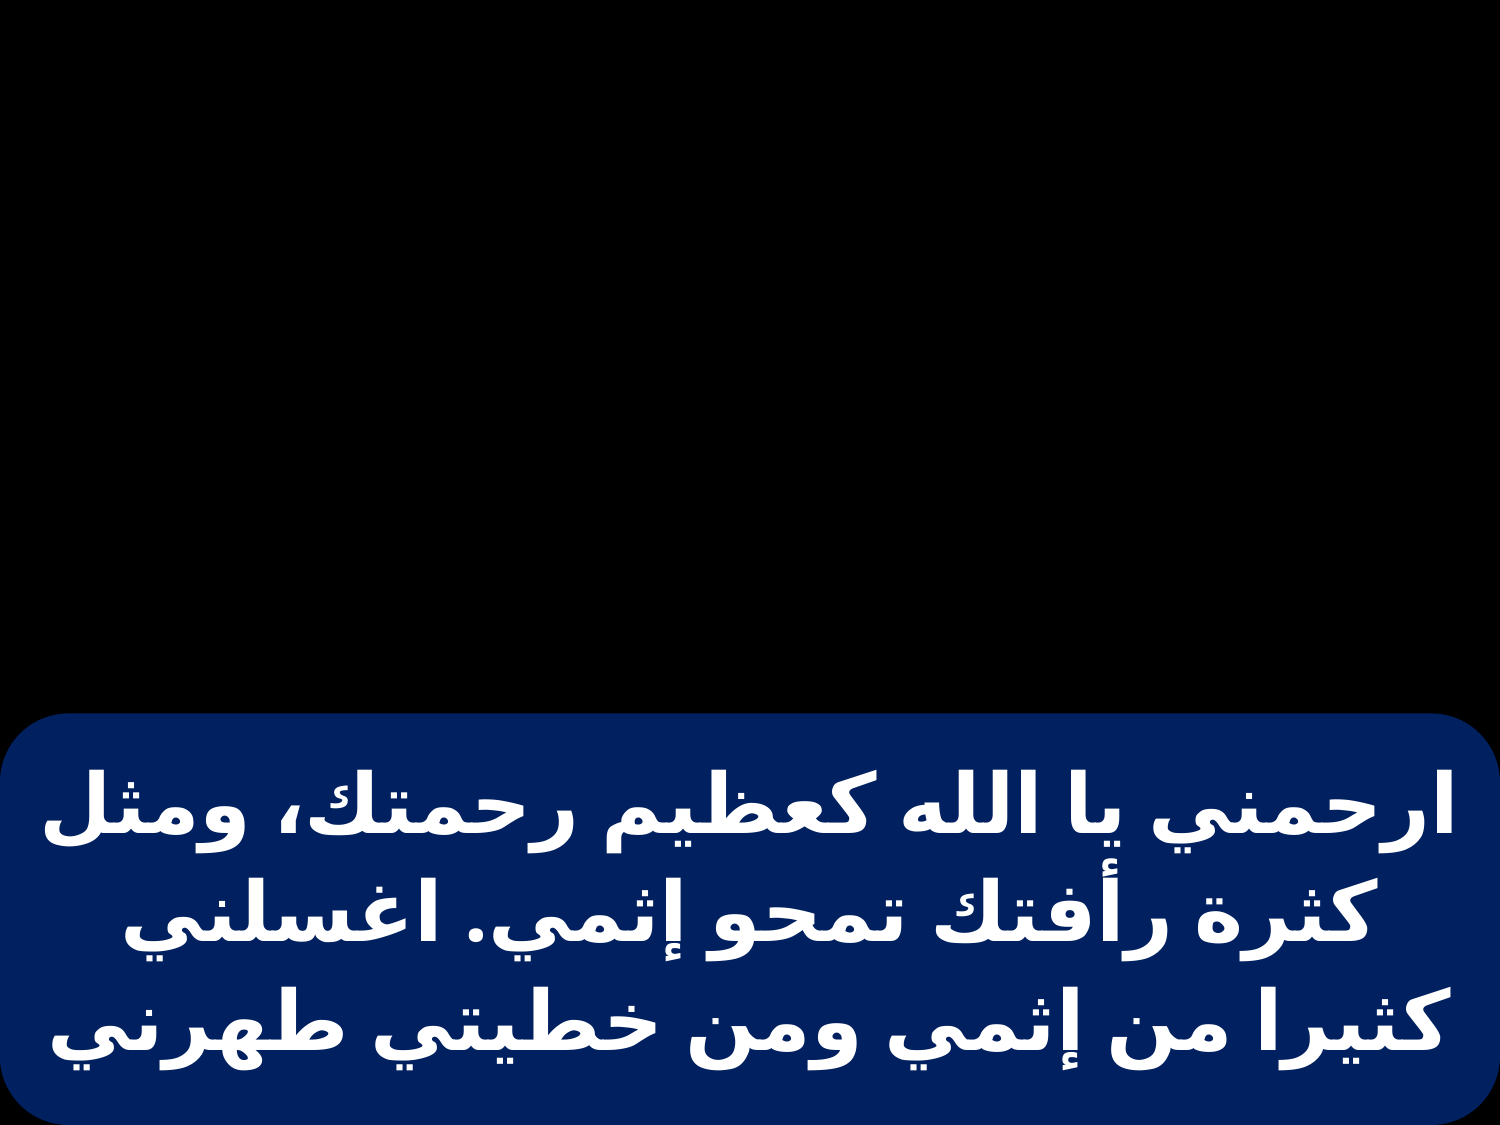

| ارحمني يا الله كعظيم رحمتك، ومثل كثرة رأفتك تمحو إثمي. اغسلني كثيرا من إثمي ومن خطيتي طهرني |
| --- |